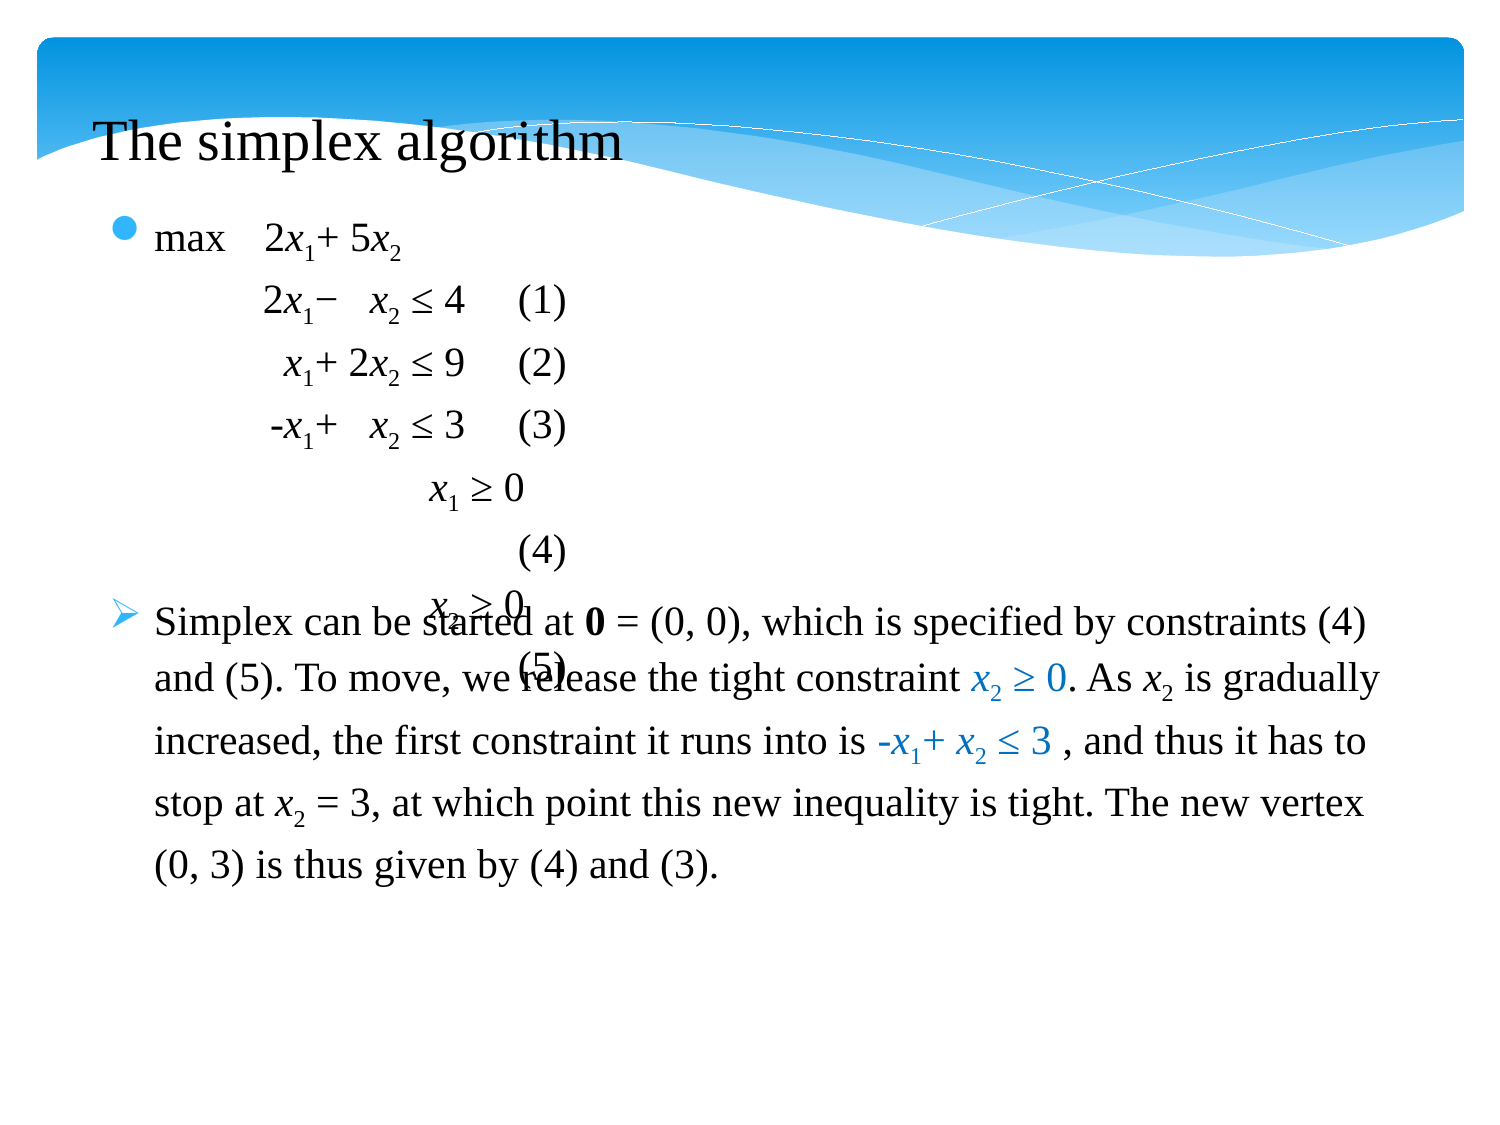

The simplex algorithm

Simplex can be started at 0 = (0, 0), which is specified by constraints (4) and (5). To move, we release the tight constraint x2 ≥ 0. As x2 is gradually increased, the first constraint it runs into is -x1+ x2 ≤ 3 , and thus it has to stop at x2 = 3, at which point this new inequality is tight. The new vertex (0, 3) is thus given by (4) and (3).

max    2x1+ 5x2
     2x1−   x2 ≤ 4     (1)
       x1+ 2x2 ≤ 9     (2)
      -x1+   x2 ≤ 3     (3)
	      x1 ≥ 0     (4)
	      x2 ≥ 0     (5)